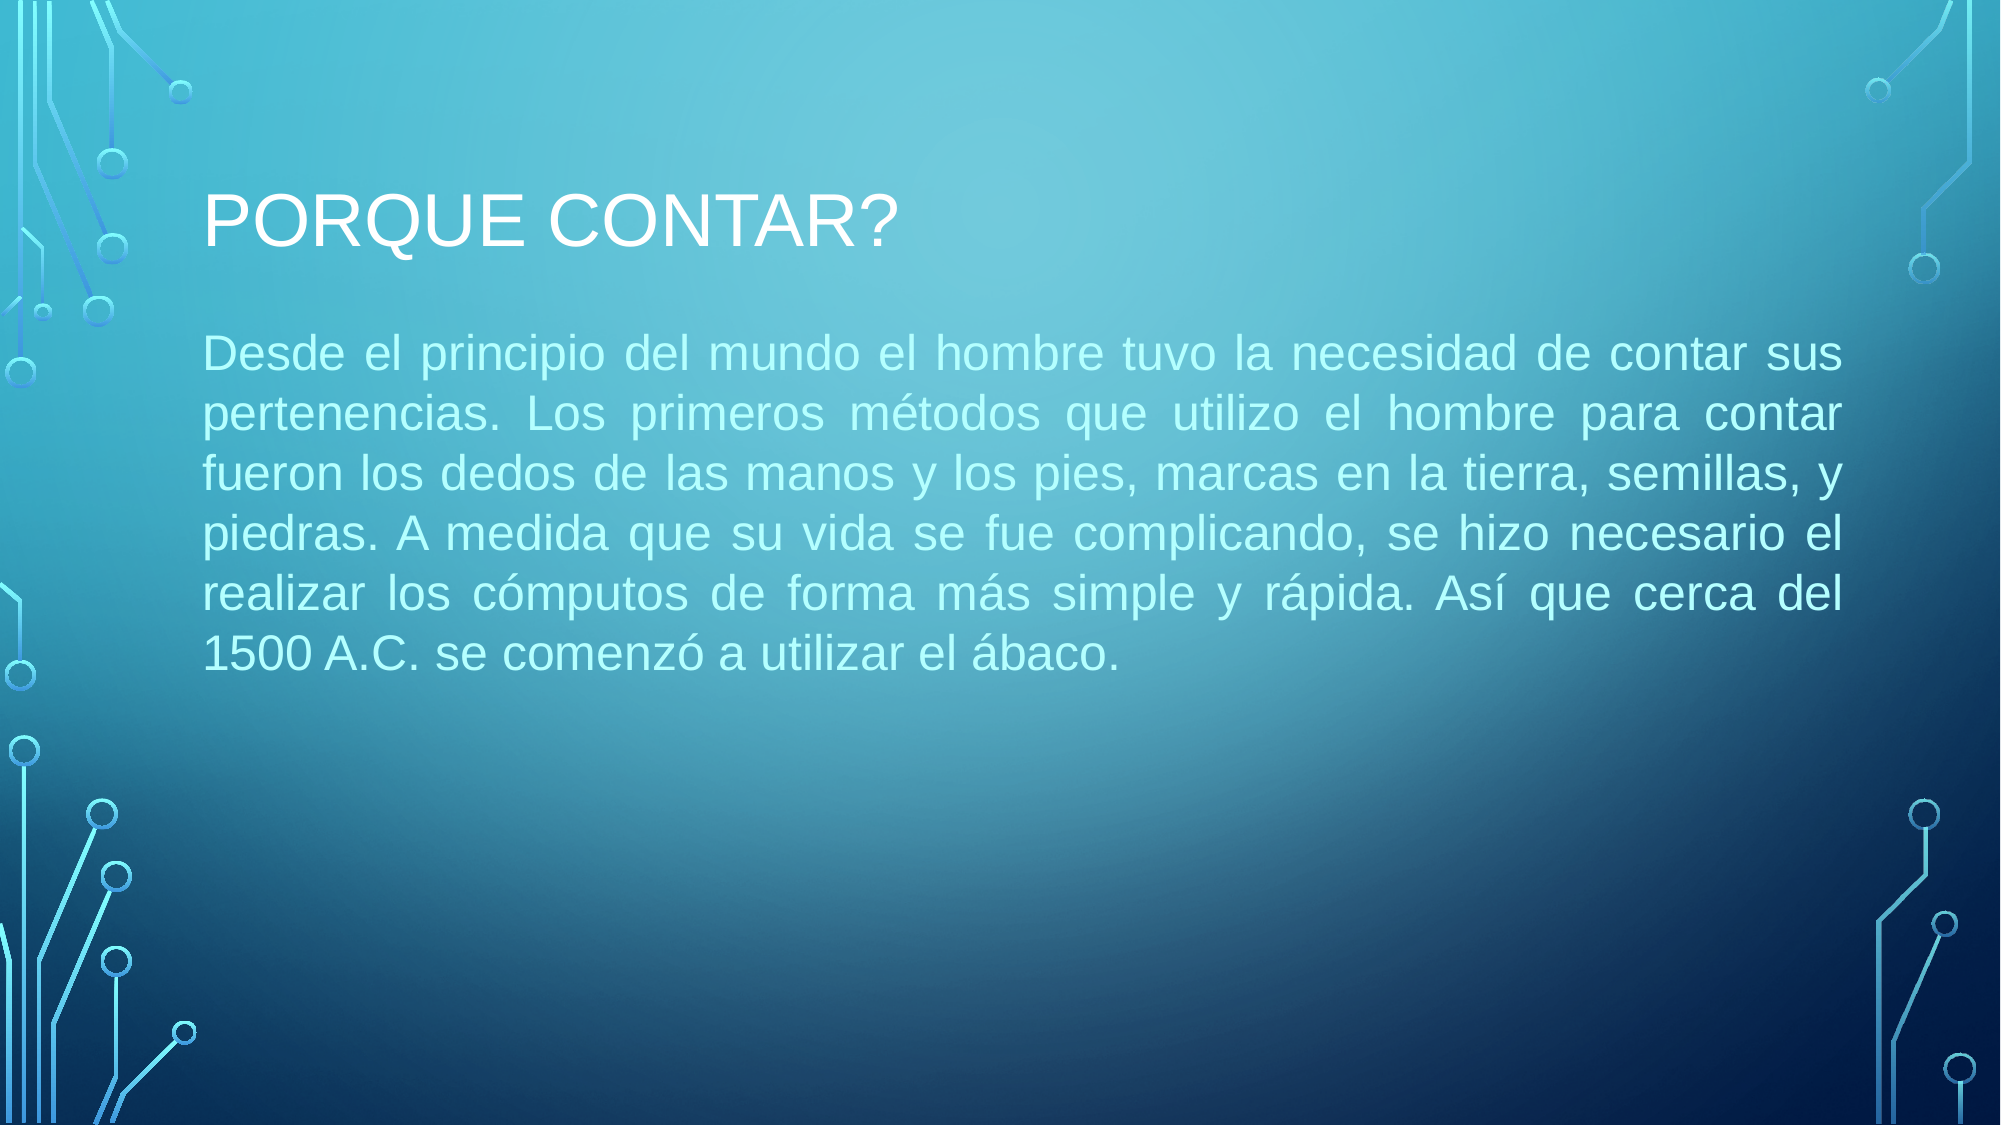

# Porque contar?
Desde el principio del mundo el hombre tuvo la necesidad de contar sus pertenencias. Los primeros métodos que utilizo el hombre para contar fueron los dedos de las manos y los pies, marcas en la tierra, semillas, y piedras. A medida que su vida se fue complicando, se hizo necesario el realizar los cómputos de forma más simple y rápida. Así que cerca del 1500 A.C. se comenzó a utilizar el ábaco.